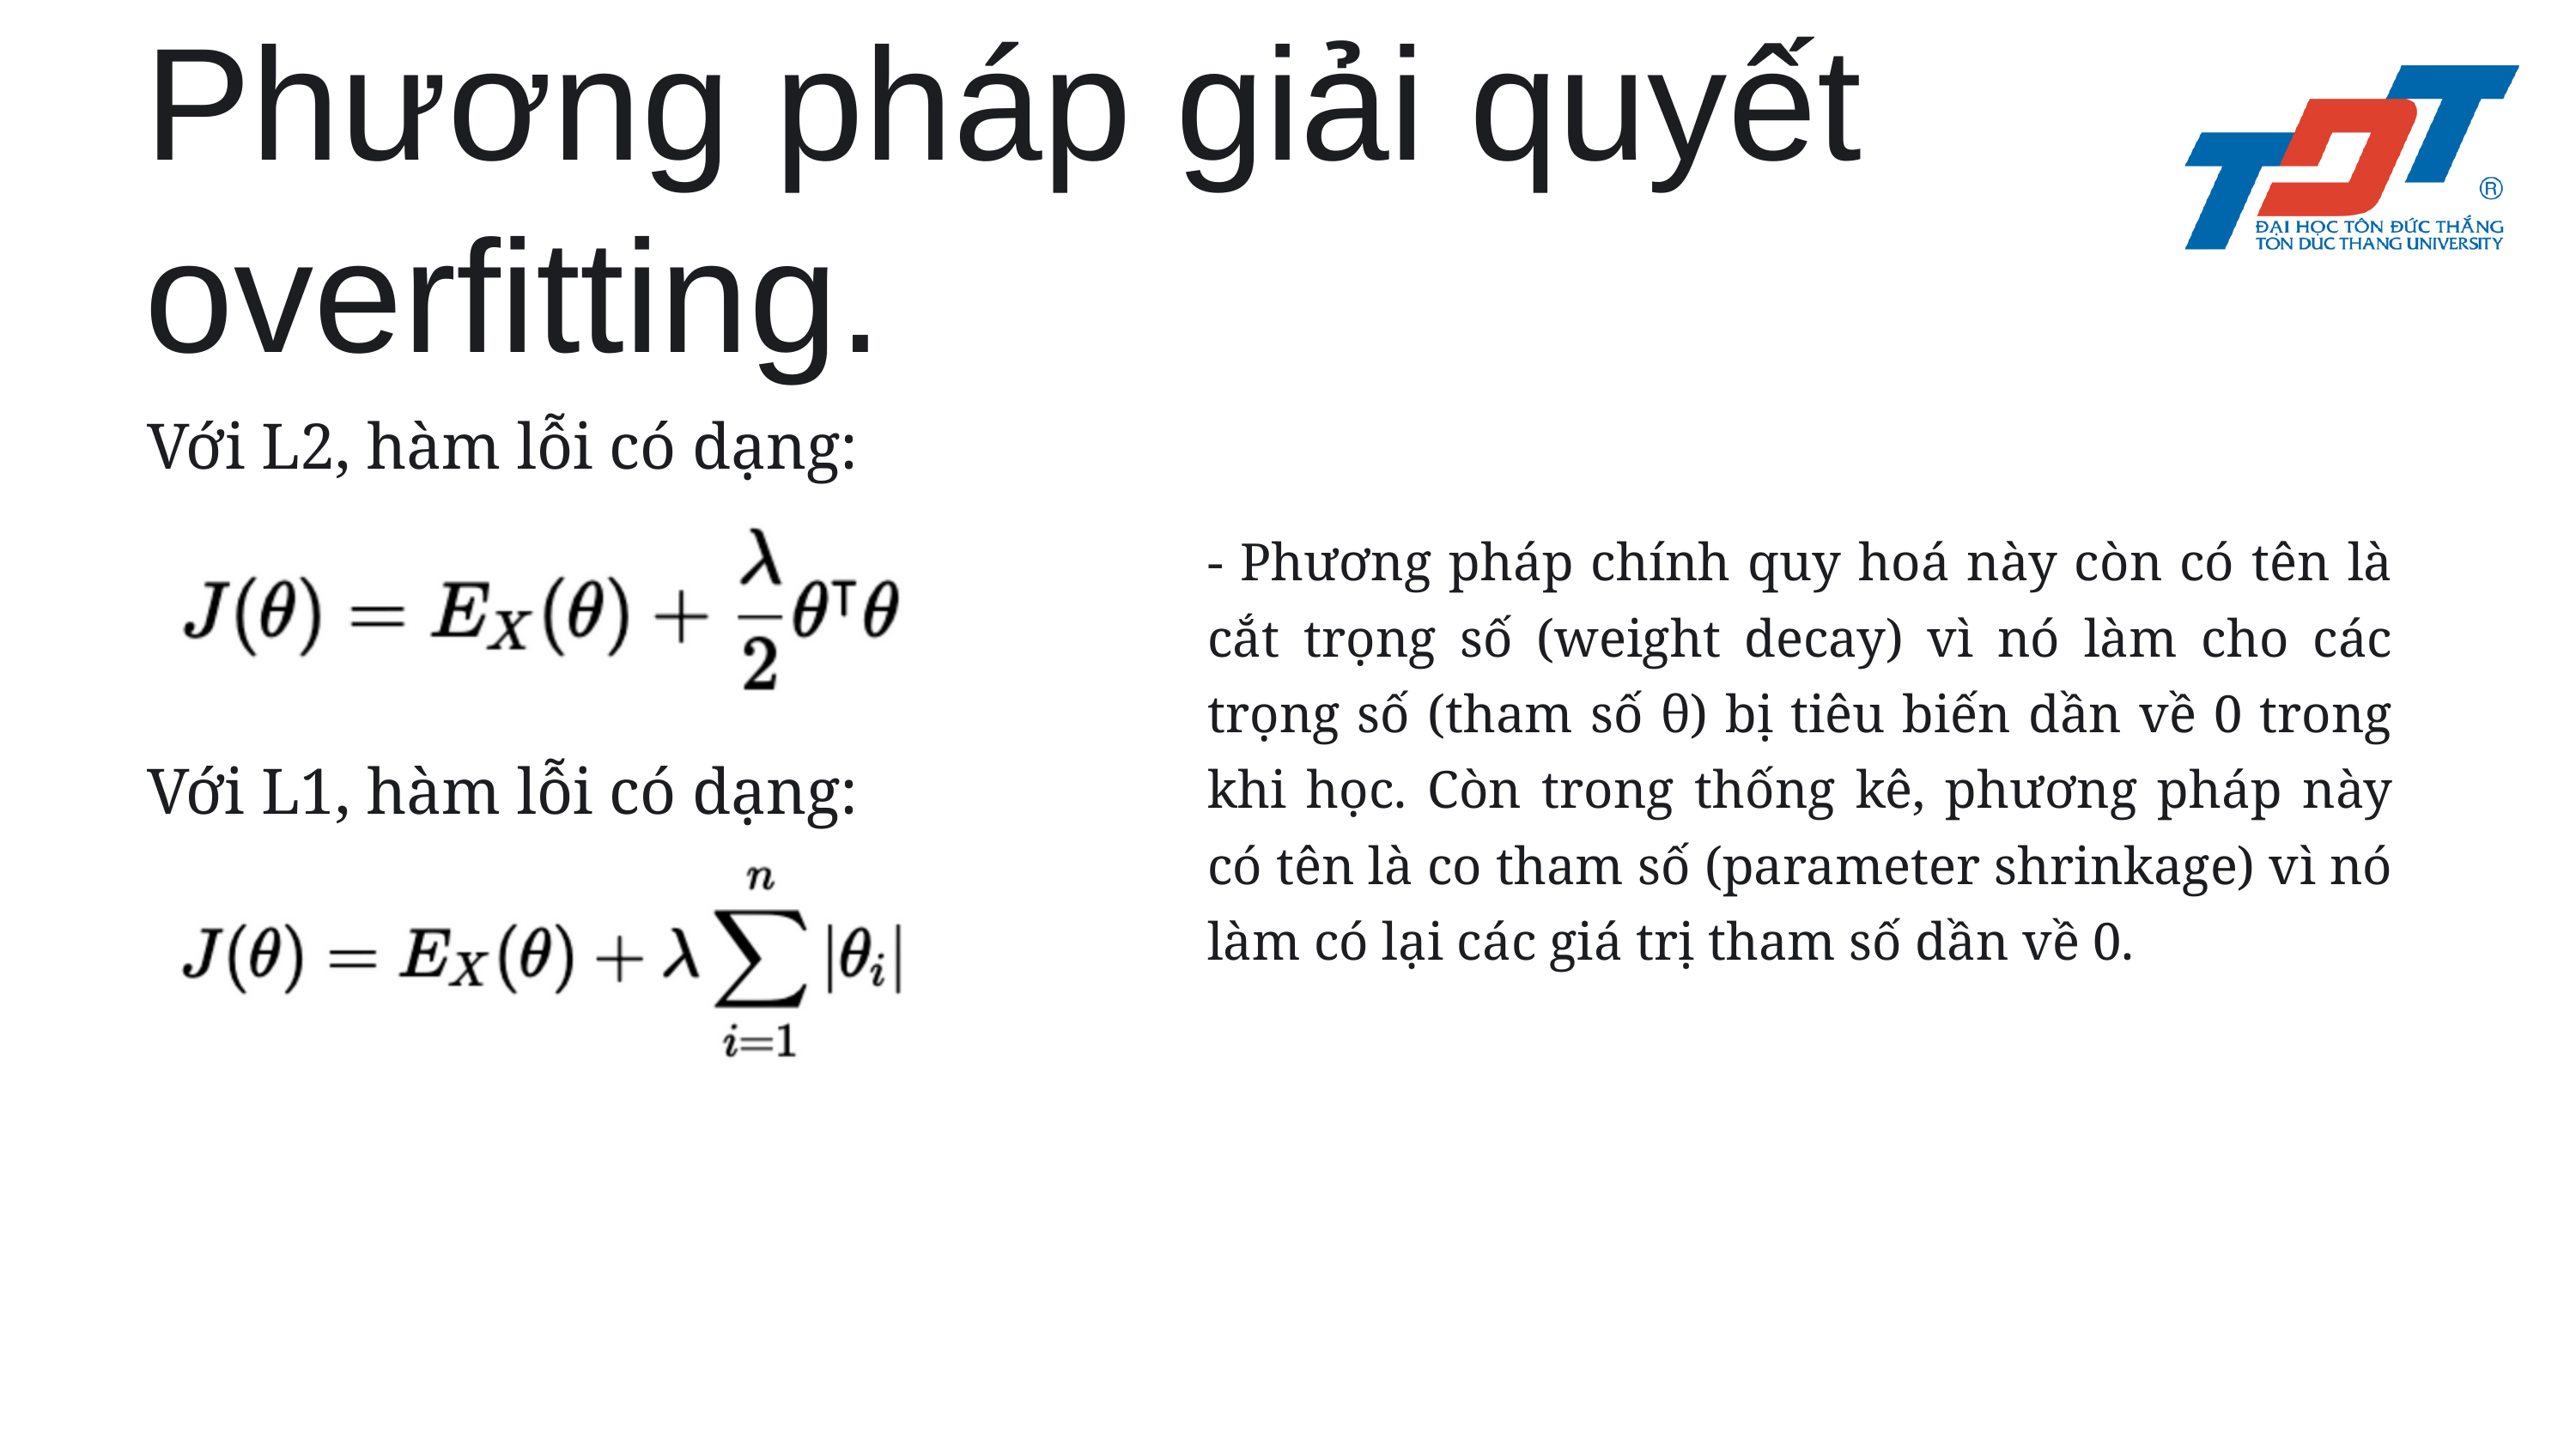

Phương pháp giải quyết overfitting.

Với L2, hàm lỗi có dạng:

- Phương pháp chính quy hoá này còn có tên là cắt trọng số (weight decay) vì nó làm cho các trọng số (tham số θ) bị tiêu biến dần về 0 trong khi học. Còn trong thống kê, phương pháp này có tên là co tham số (parameter shrinkage) vì nó làm có lại các giá trị tham số dần về 0.

Với L1, hàm lỗi có dạng: